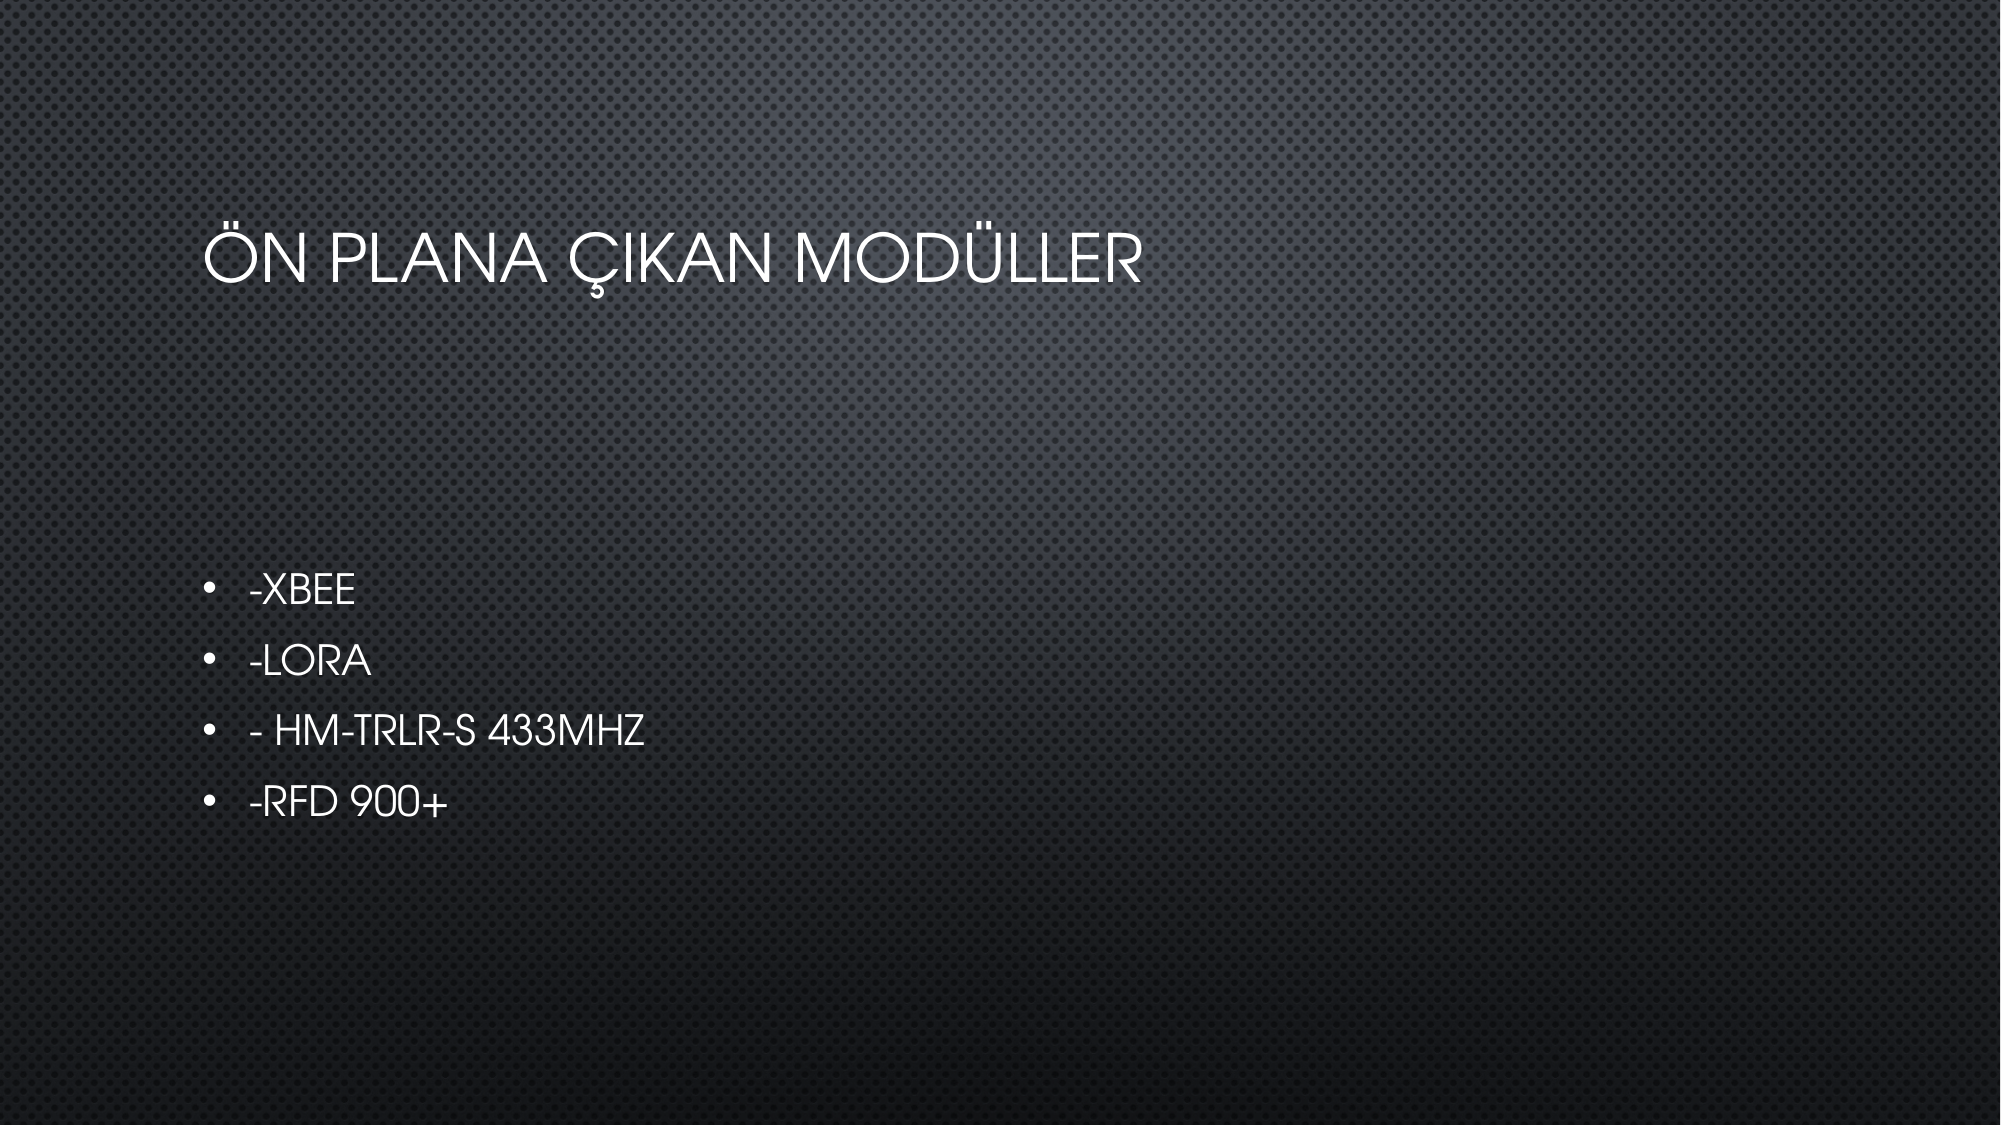

# ÖN PLANA ÇIKAN MODÜLLER
-XBEE
-LORA
- HM-TRLR-S 433Mhz
-RFD 900+